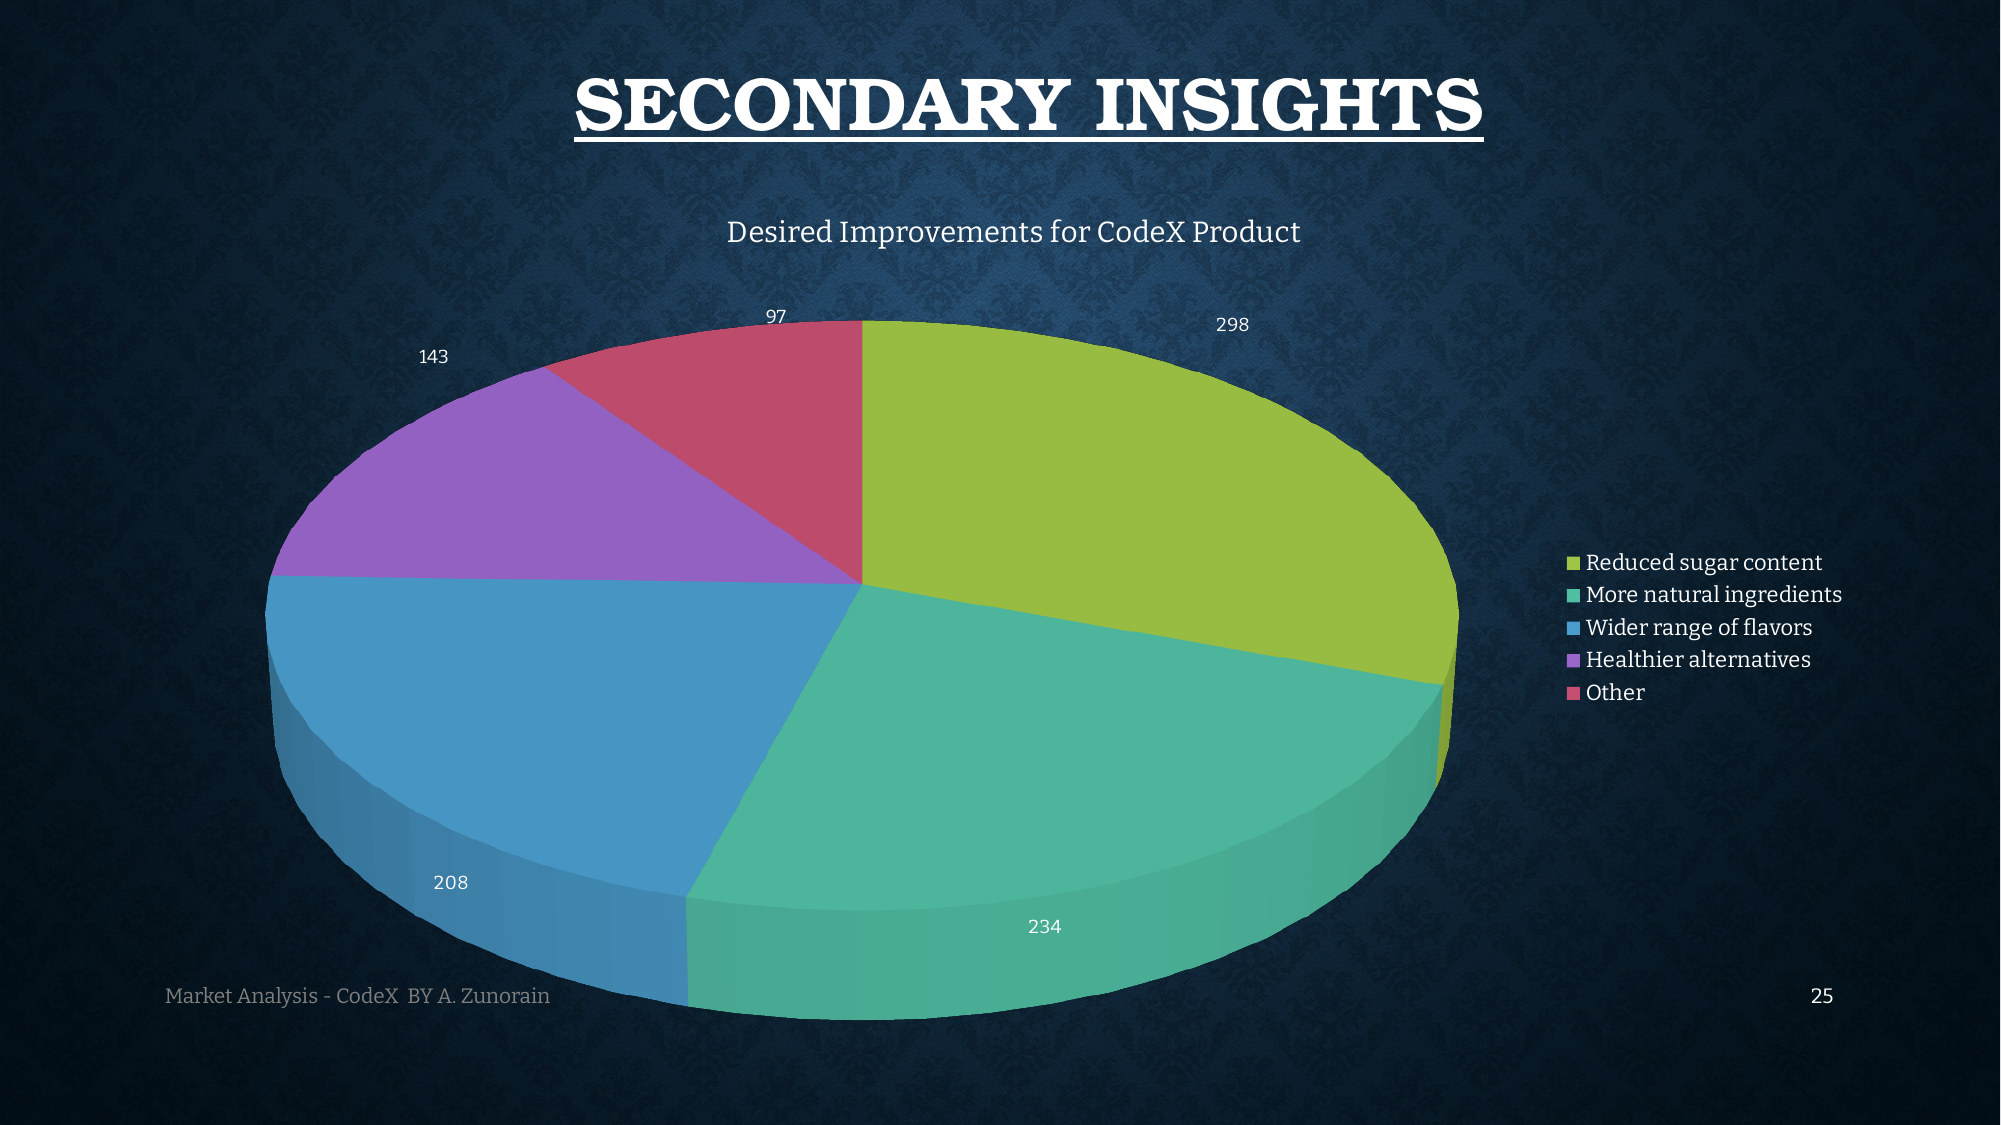

# Secondary Insights

[unsupported chart]

Market Analysis - CodeX  BY A. Zunorain
25